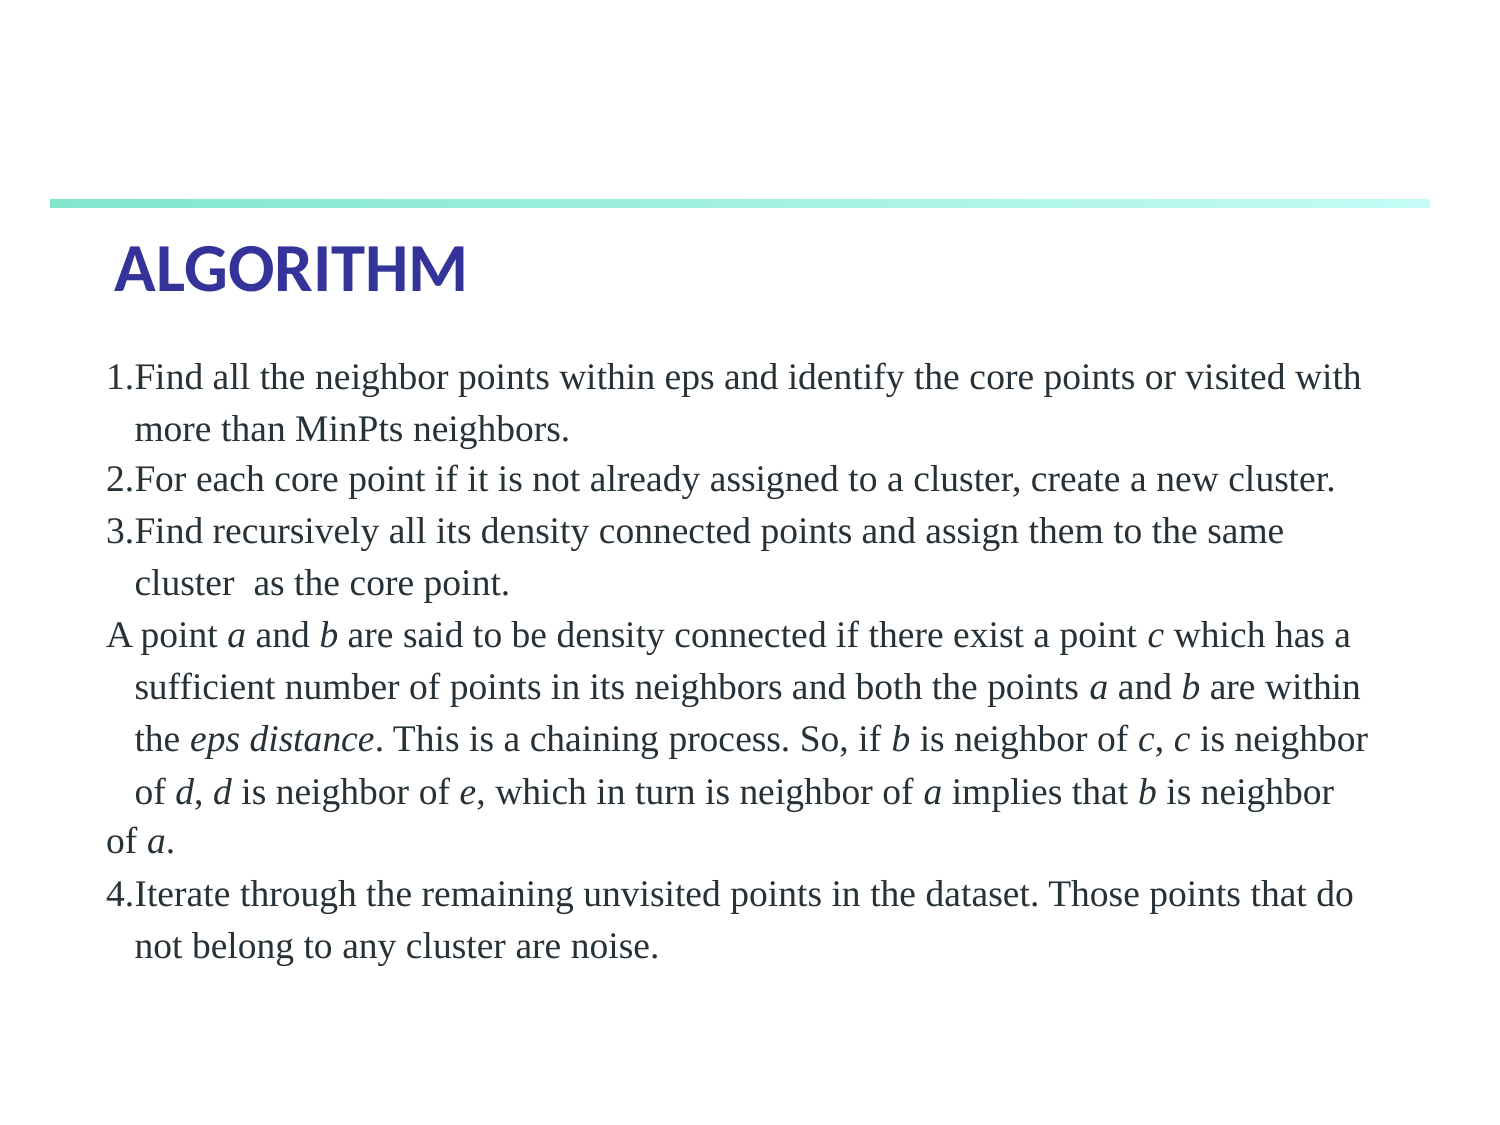

# ALGORITHM
Find all the neighbor points within eps and identify the core points or visited with  more than MinPts neighbors.
For each core point if it is not already assigned to a cluster, create a new cluster.
Find recursively all its density connected points and assign them to the same cluster  as the core point.
A point a and b are said to be density connected if there exist a point c which has a  sufficient number of points in its neighbors and both the points a and b are within  the eps distance. This is a chaining process. So, if b is neighbor of c, c is neighbor  of d, d is neighbor of e, which in turn is neighbor of a implies that b is neighbor
of a.
Iterate through the remaining unvisited points in the dataset. Those points that do  not belong to any cluster are noise.